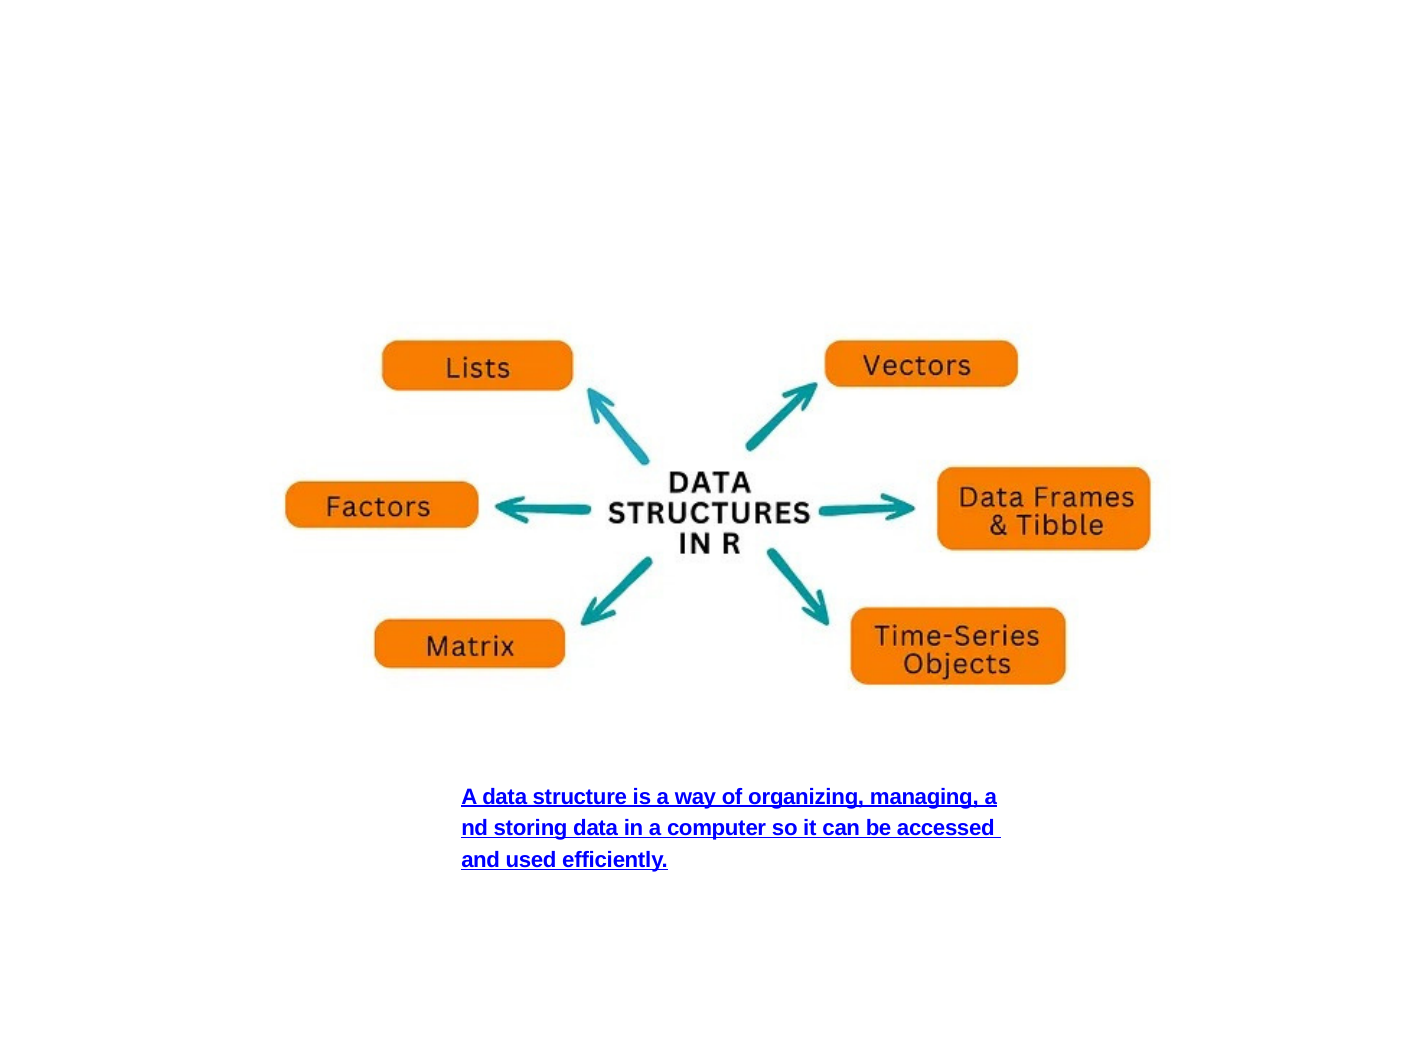

A data structure is a way of organizing, managing, and storing data in a computer so it can be accessed and used efficiently.